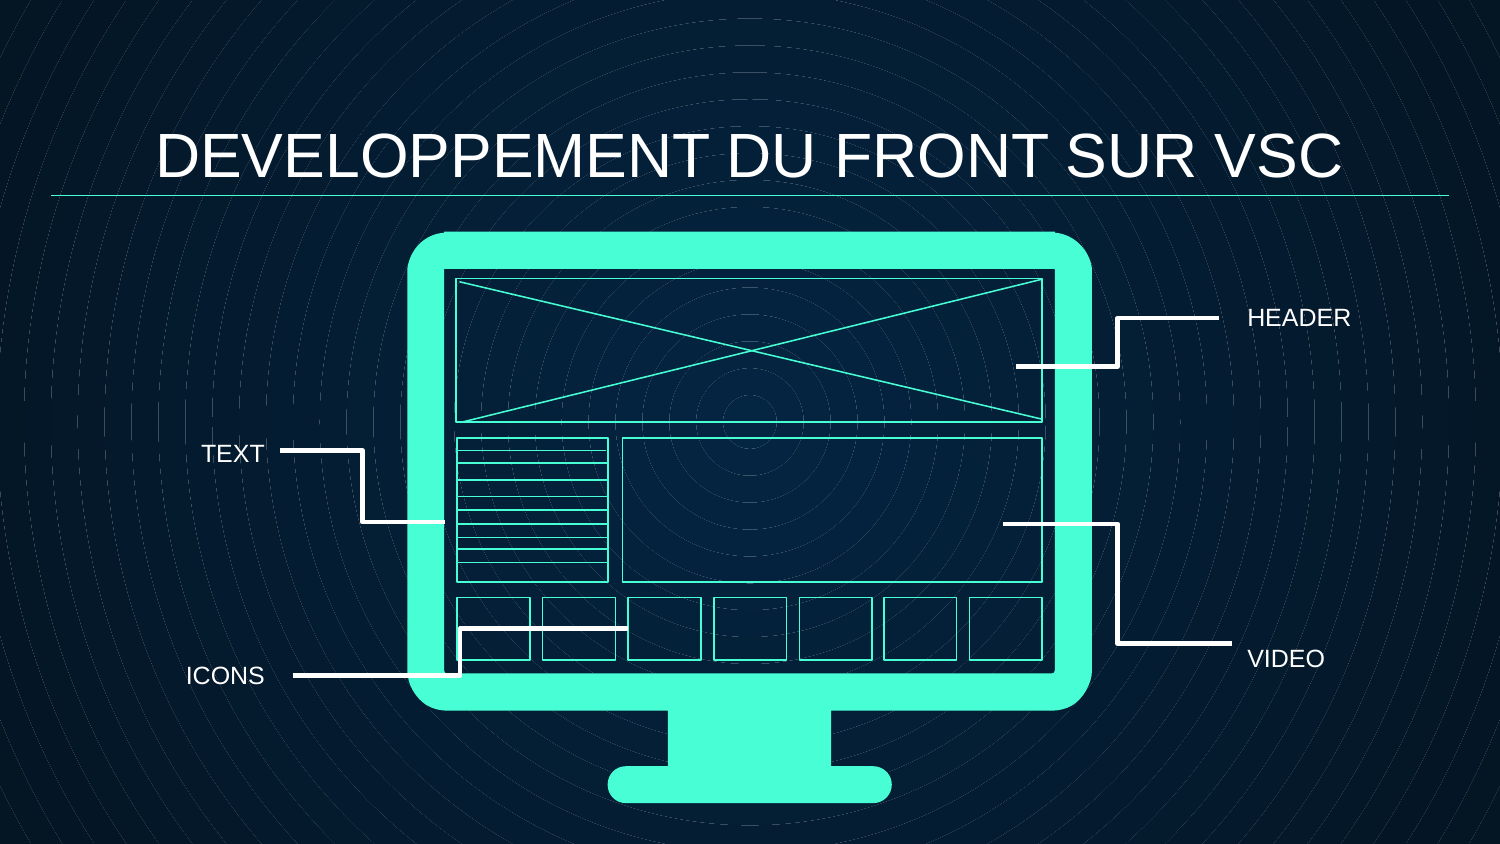

# DEVELOPPEMENT DU FRONT SUR VSC

HEADER
TEXT

VIDEO
ICONS